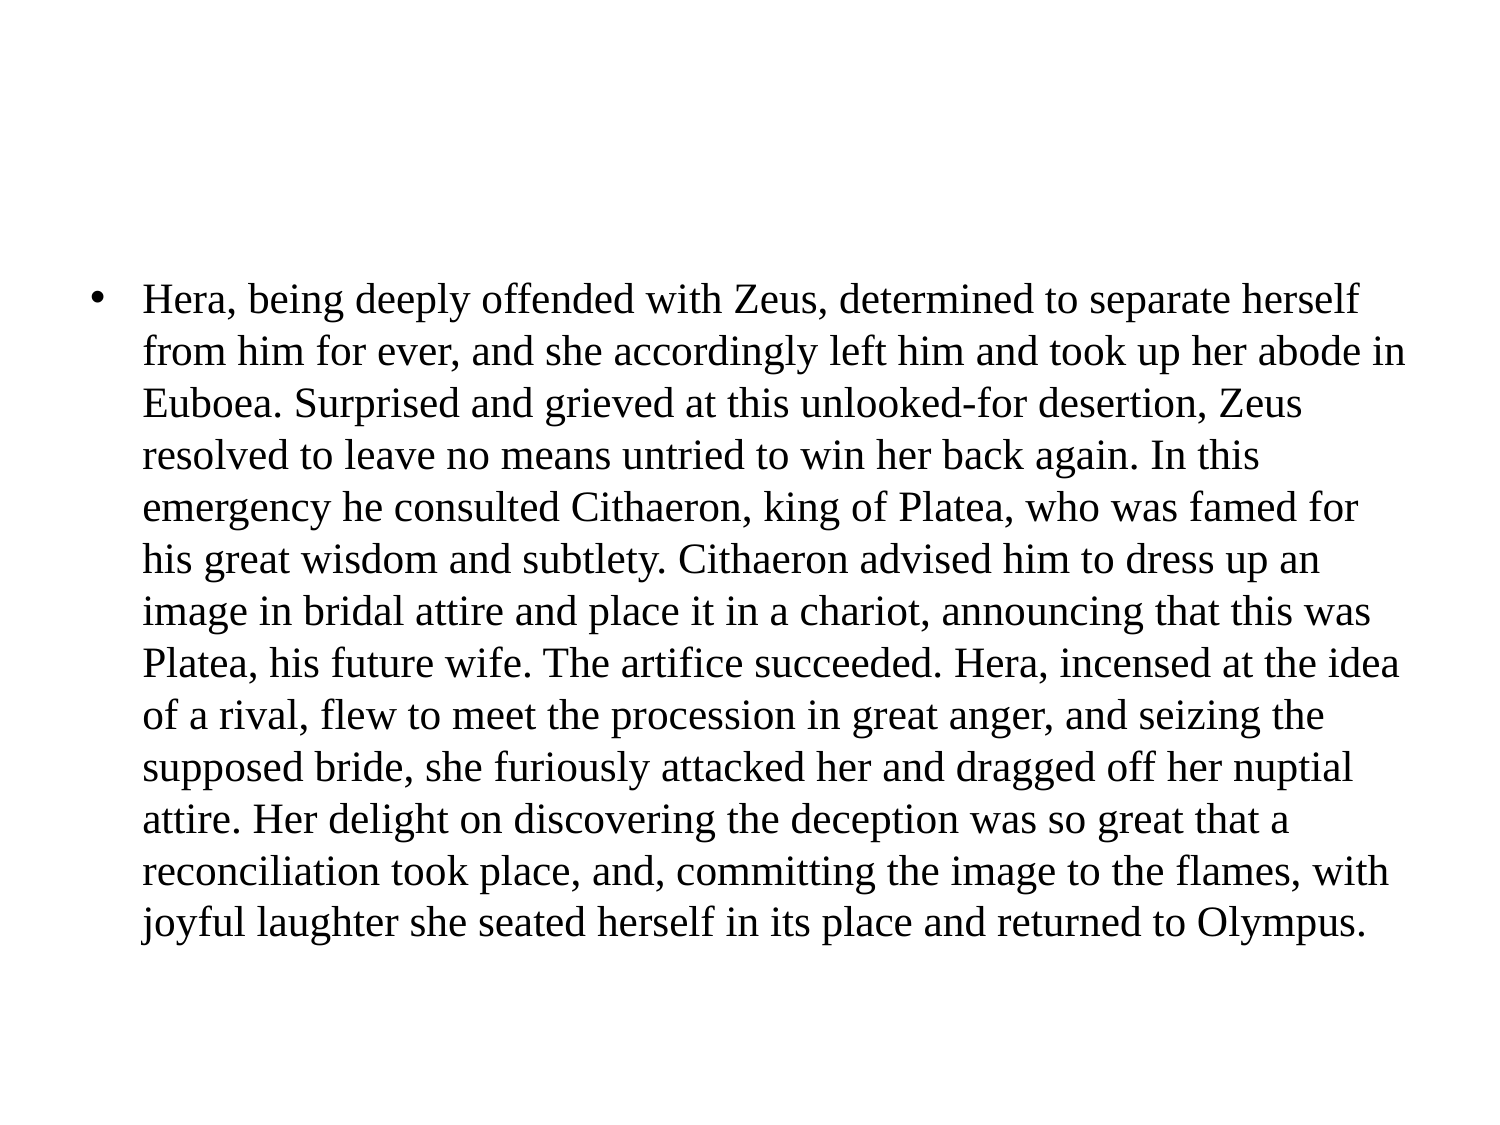

#
Hera, being deeply offended with Zeus, determined to separate herself from him for ever, and she accordingly left him and took up her abode in Euboea. Surprised and grieved at this unlooked-for desertion, Zeus resolved to leave no means untried to win her back again. In this emergency he consulted Cithaeron, king of Platea, who was famed for his great wisdom and subtlety. Cithaeron advised him to dress up an image in bridal attire and place it in a chariot, announcing that this was Platea, his future wife. The artifice succeeded. Hera, incensed at the idea of a rival, flew to meet the procession in great anger, and seizing the supposed bride, she furiously attacked her and dragged off her nuptial attire. Her delight on discovering the deception was so great that a reconciliation took place, and, committing the image to the flames, with joyful laughter she seated herself in its place and returned to Olympus.